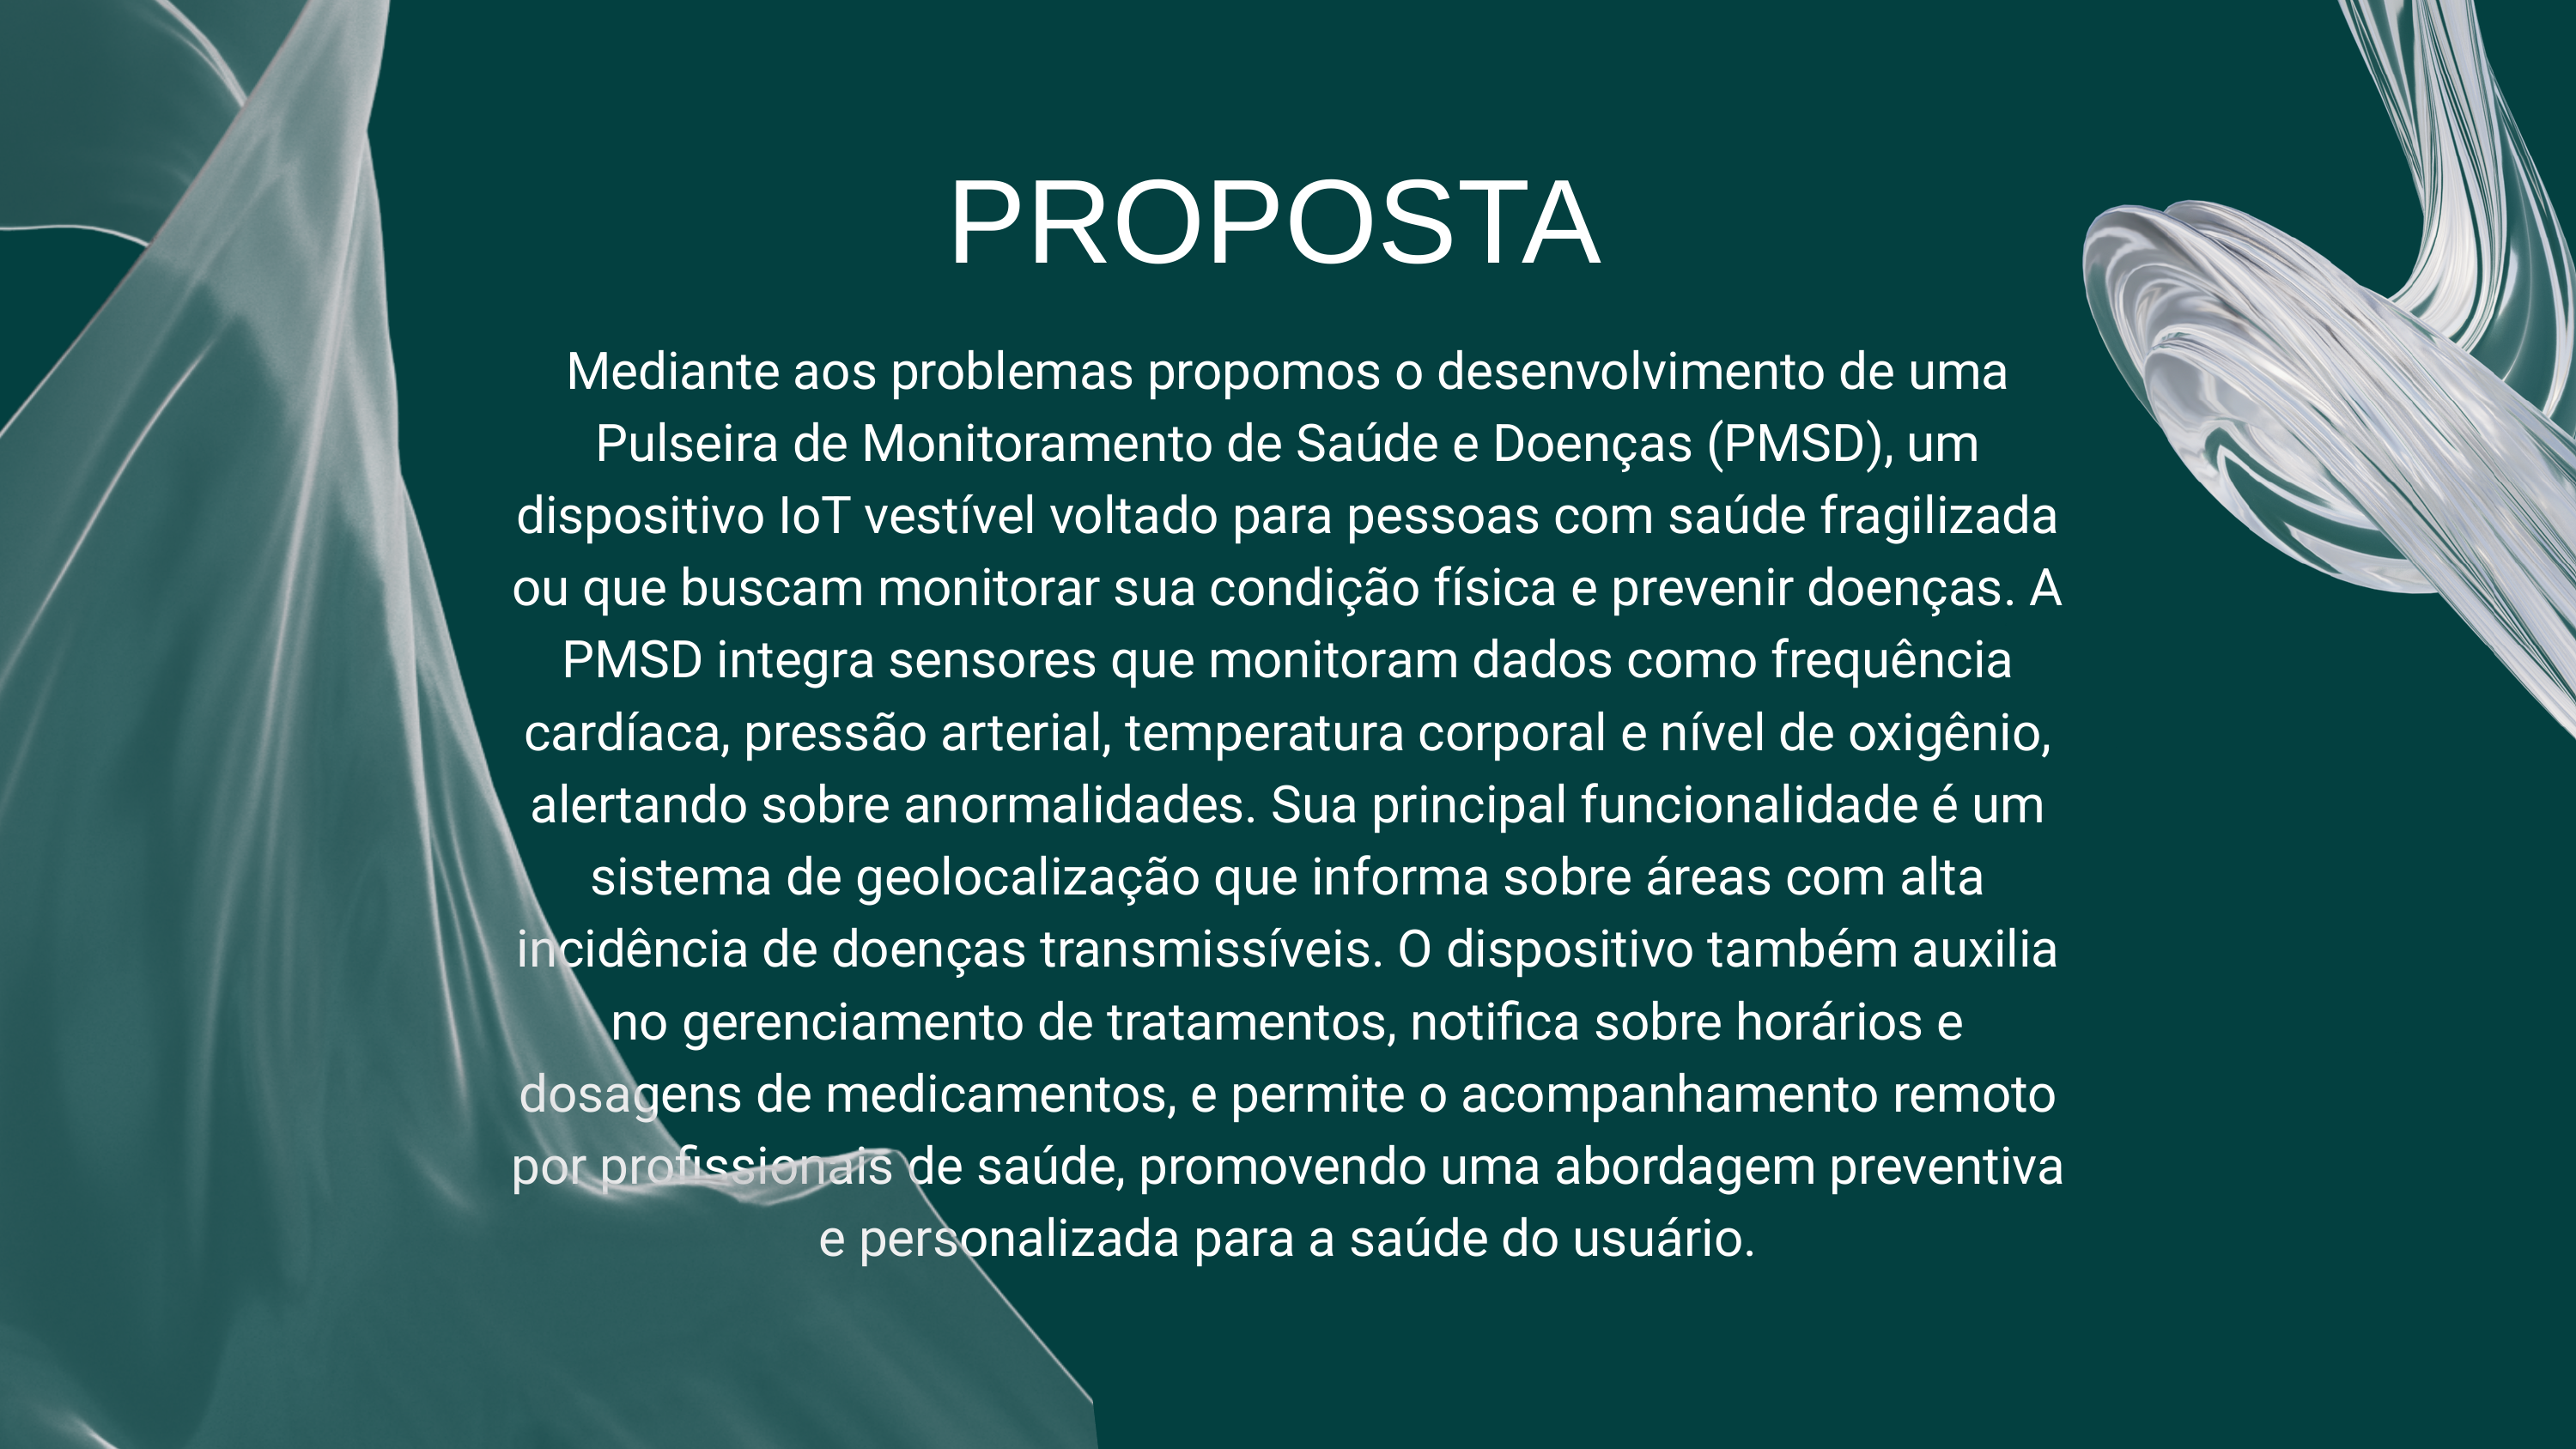

PROPOSTA
Mediante aos problemas propomos o desenvolvimento de uma Pulseira de Monitoramento de Saúde e Doenças (PMSD), um dispositivo IoT vestível voltado para pessoas com saúde fragilizada ou que buscam monitorar sua condição física e prevenir doenças. A PMSD integra sensores que monitoram dados como frequência cardíaca, pressão arterial, temperatura corporal e nível de oxigênio, alertando sobre anormalidades. Sua principal funcionalidade é um sistema de geolocalização que informa sobre áreas com alta incidência de doenças transmissíveis. O dispositivo também auxilia no gerenciamento de tratamentos, notifica sobre horários e dosagens de medicamentos, e permite o acompanhamento remoto por profissionais de saúde, promovendo uma abordagem preventiva e personalizada para a saúde do usuário.